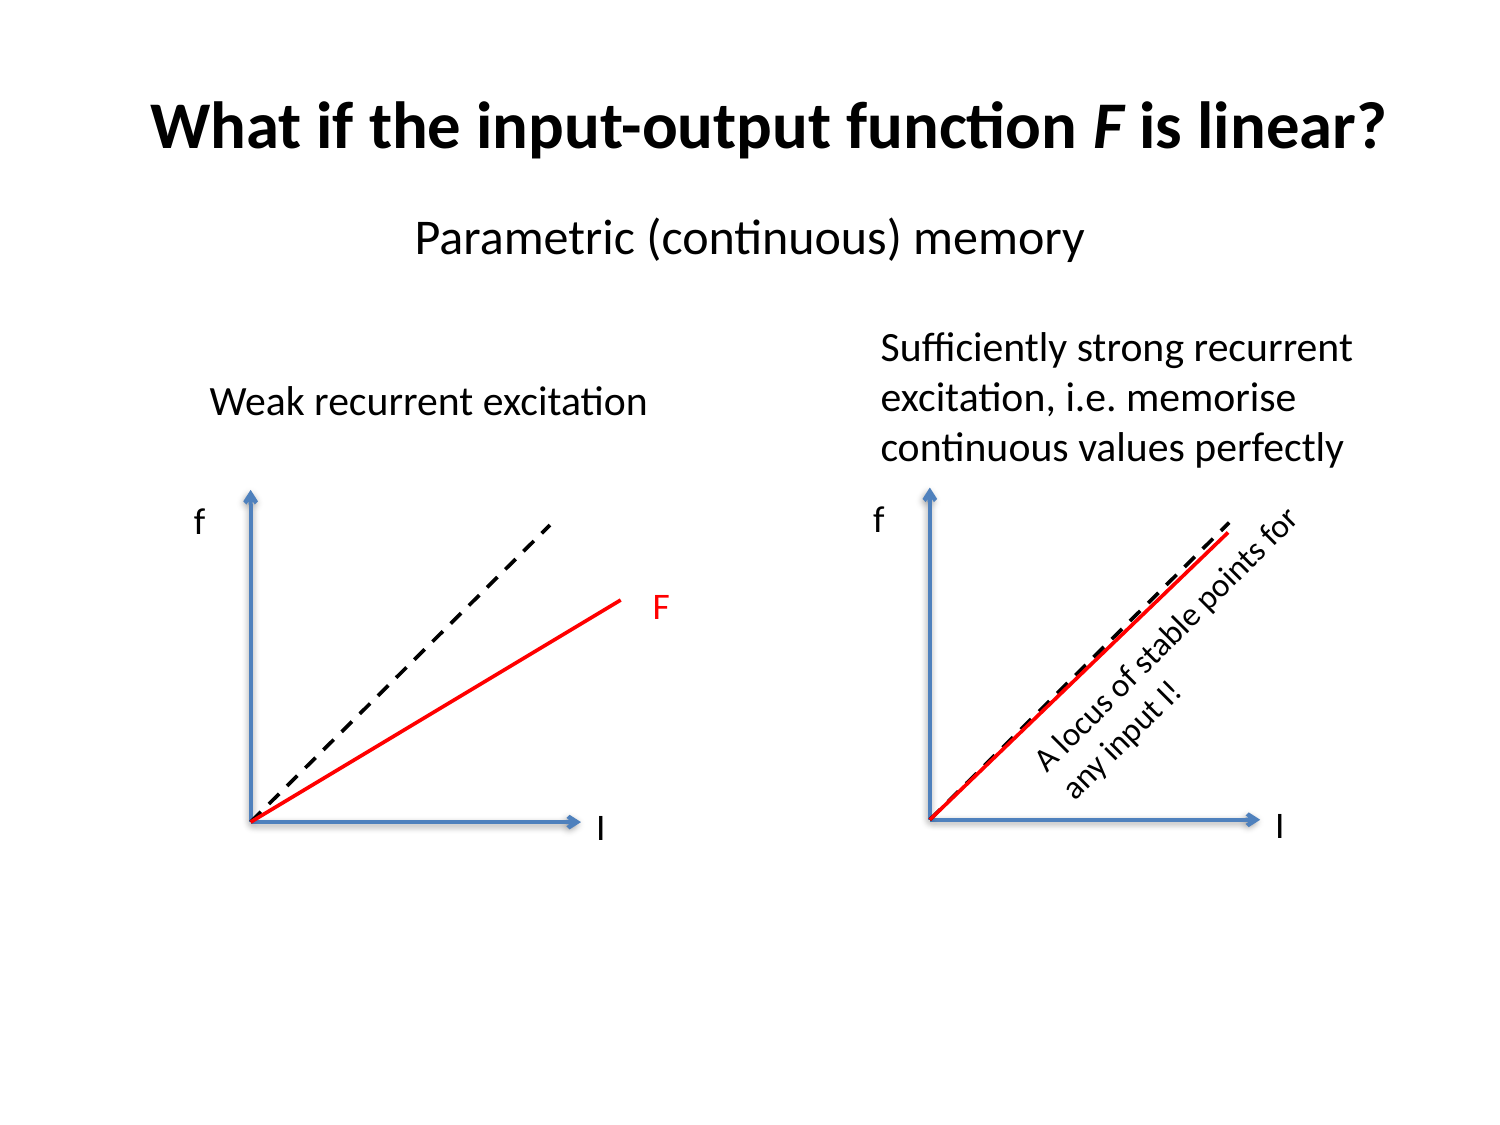

What if the input-output function F is linear?
Parametric (continuous) memory
Sufficiently strong recurrent excitation, i.e. memorise continuous values perfectly
Weak recurrent excitation
f
f
F
A locus of stable points for
any input I!
I
I